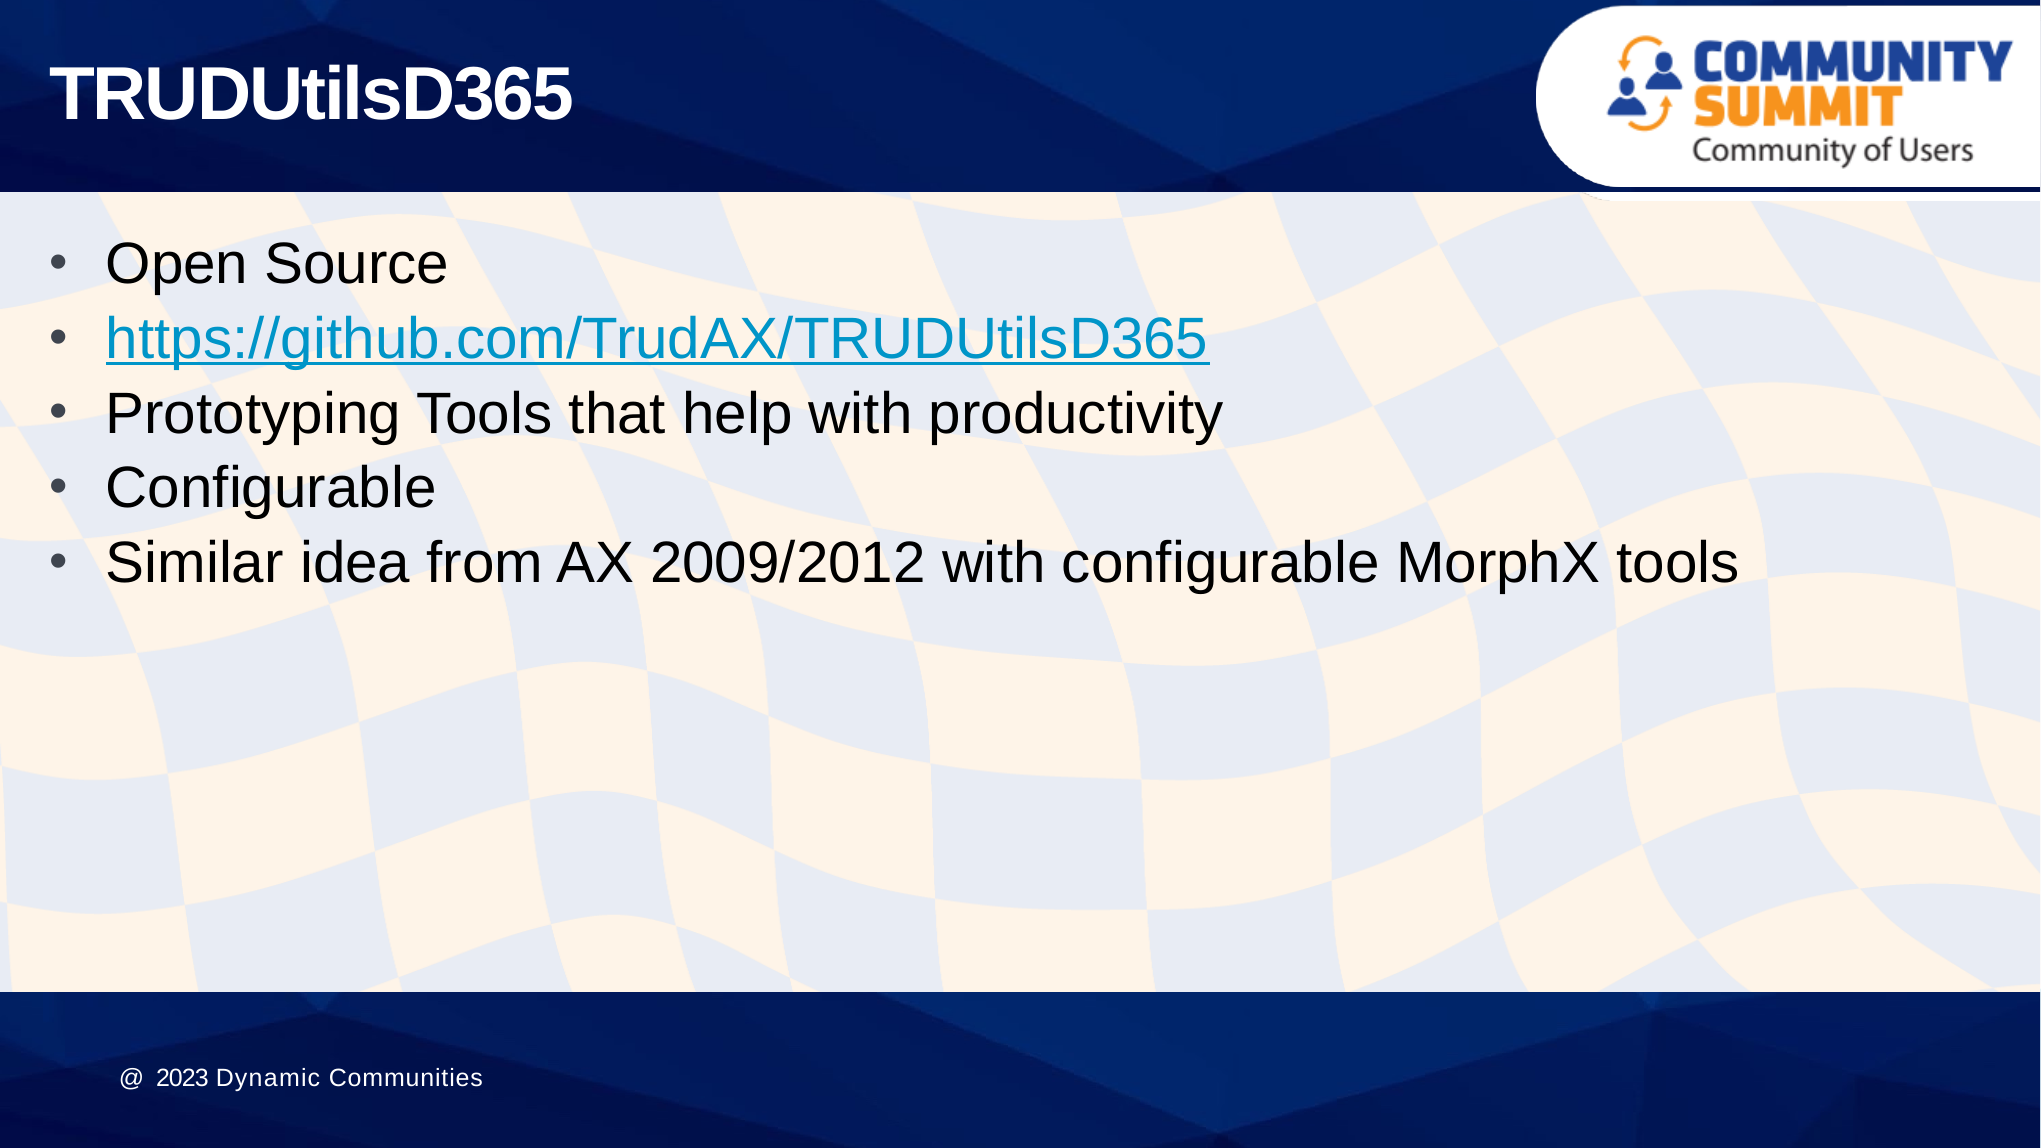

# TRUDUtilsD365
Open Source
https://github.com/TrudAX/TRUDUtilsD365
Prototyping Tools that help with productivity
Configurable
Similar idea from AX 2009/2012 with configurable MorphX tools